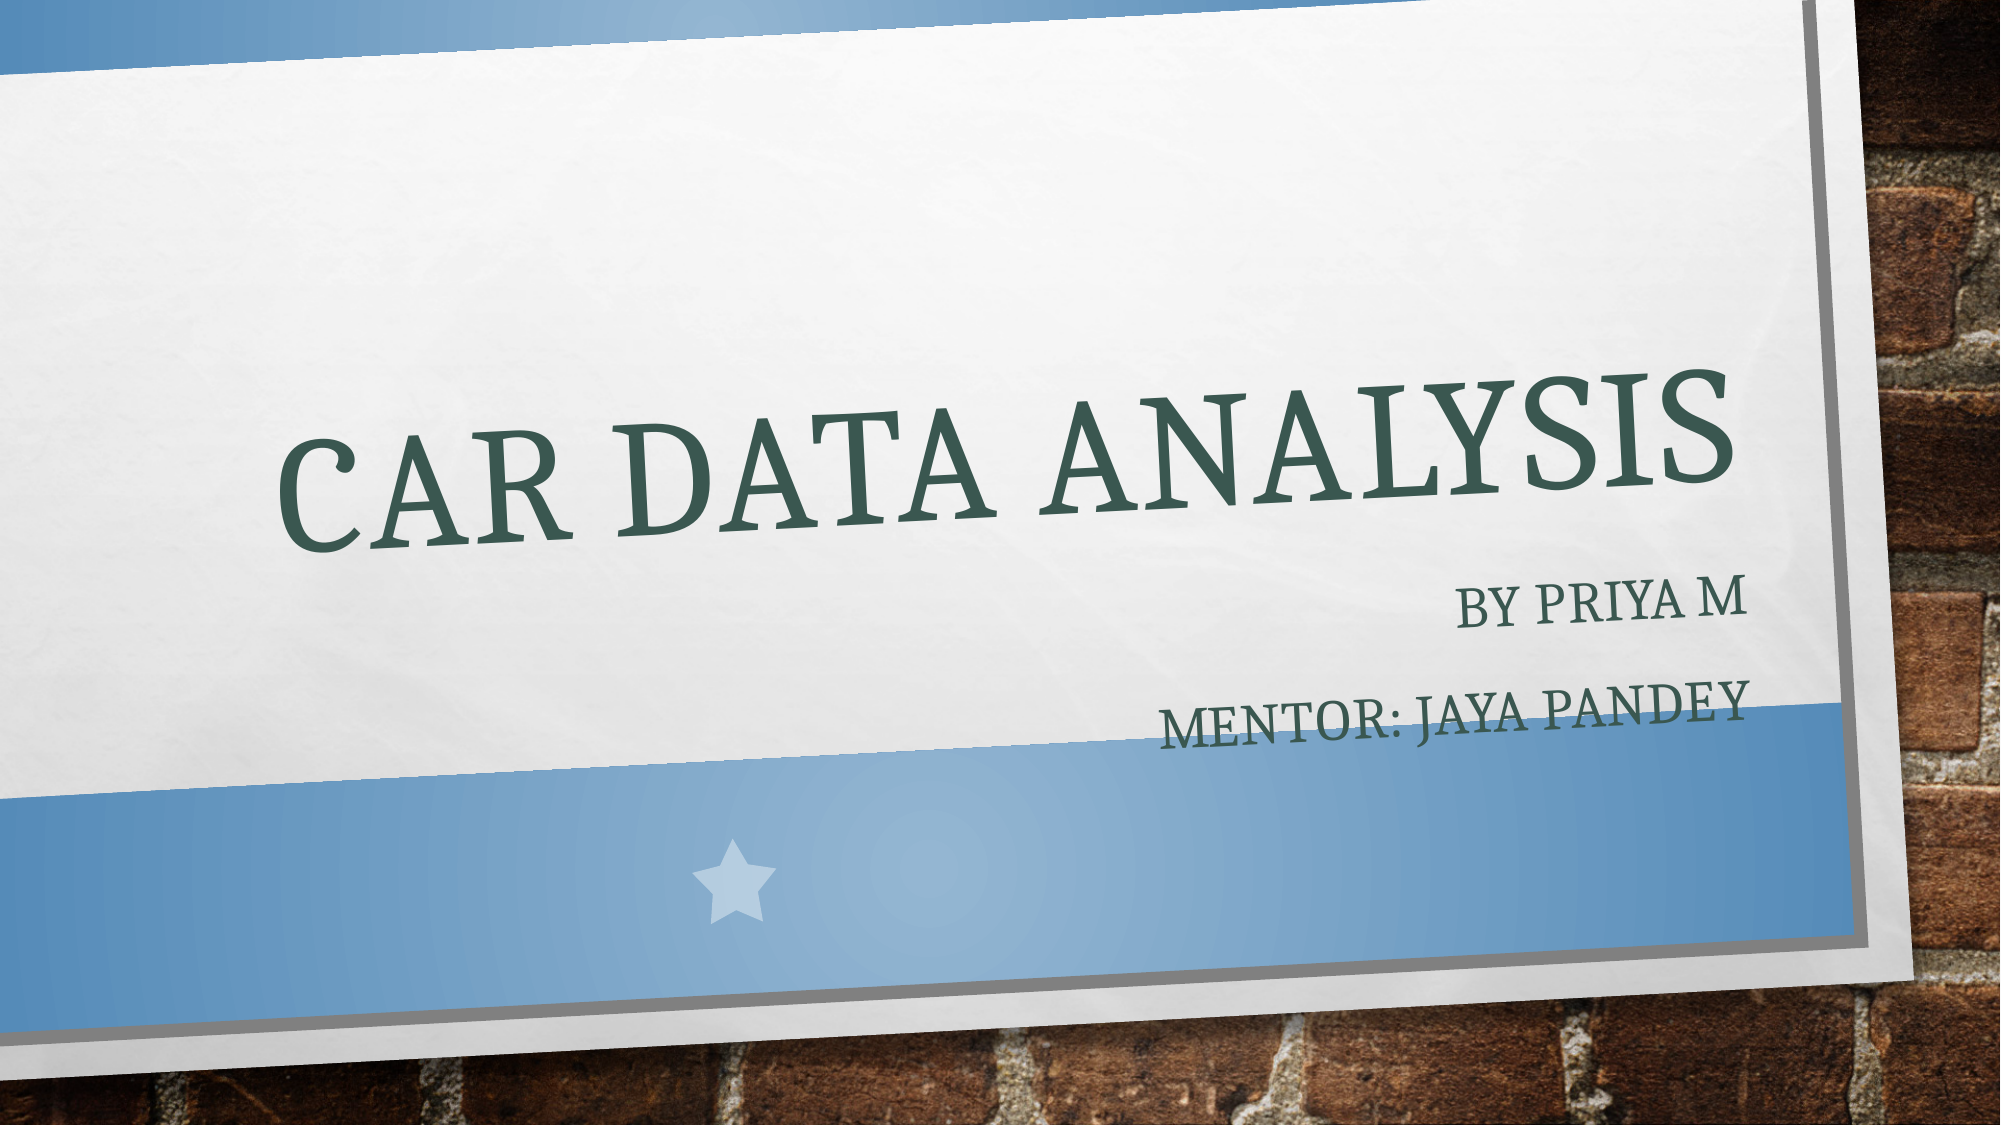

# CAR DATA Analysis
By Priya M
Mentor: jaya pandey